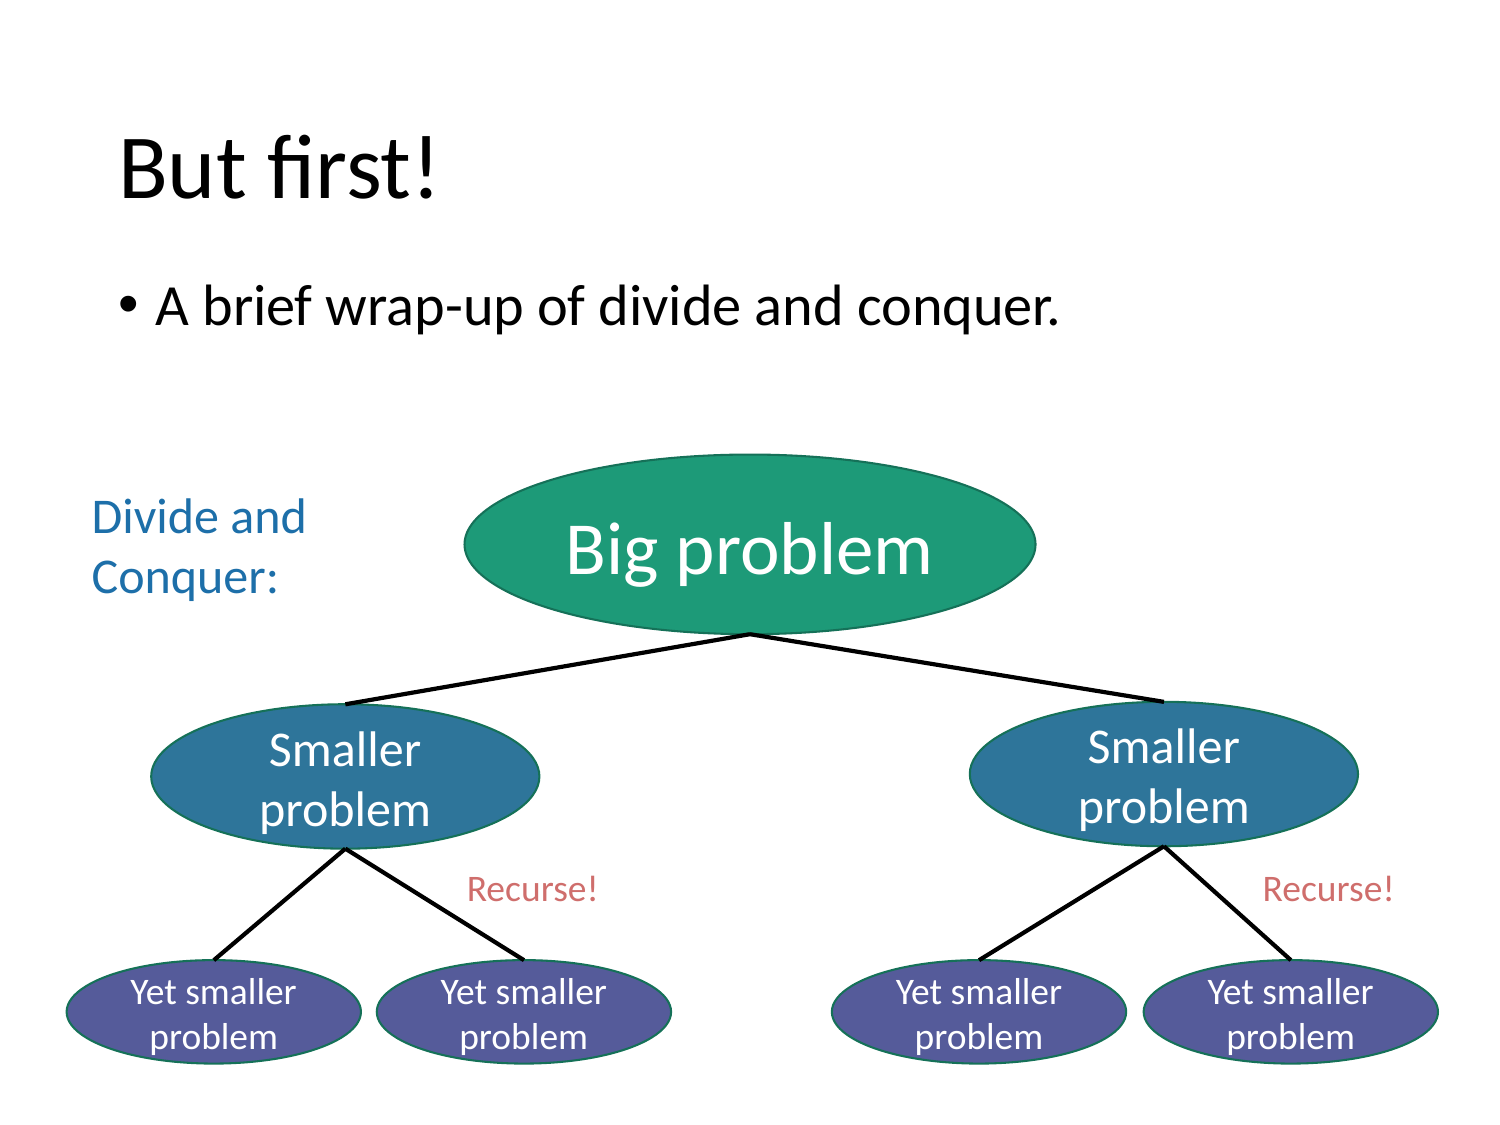

# But first!
A brief wrap-up of divide and conquer.
Big problem
Smaller problem
Smaller problem
Recurse!
Yet smaller problem
Yet smaller problem
Yet smaller problem
Yet smaller problem
Divide and Conquer:
Recurse!